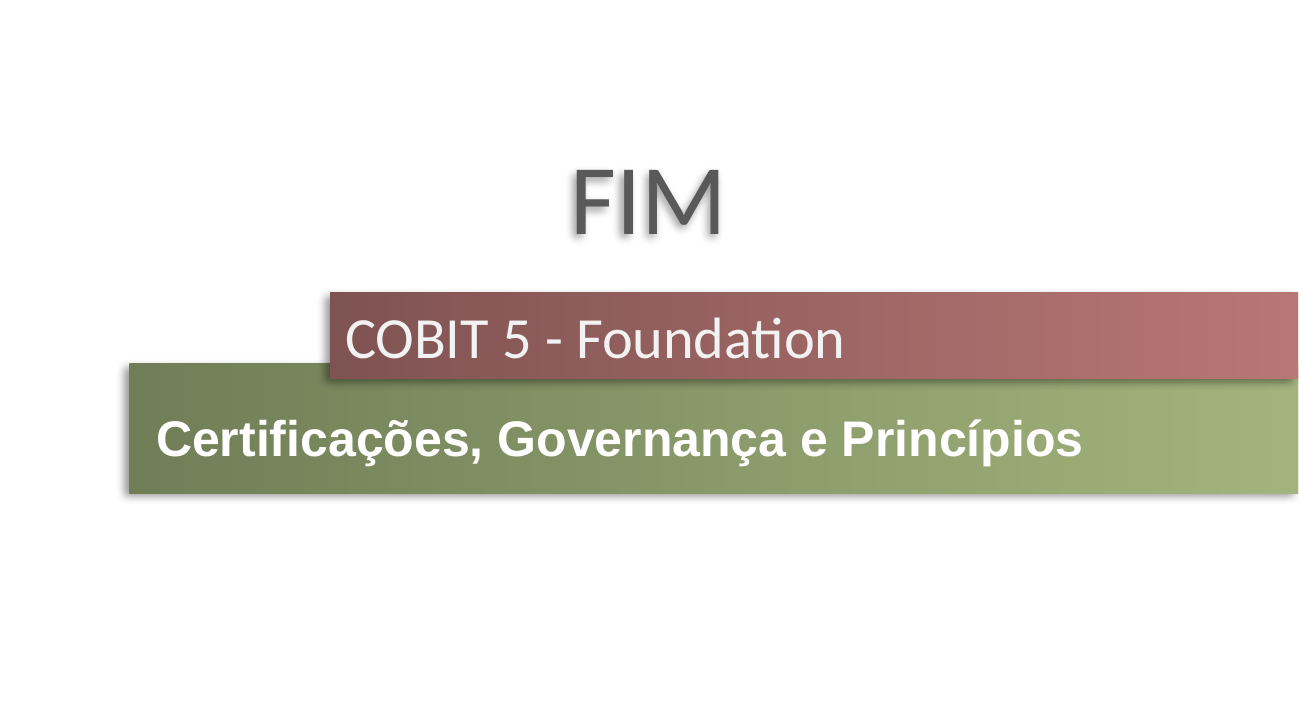

FIM
COBIT 5 - Foundation

Certificações, Governança e Princípios